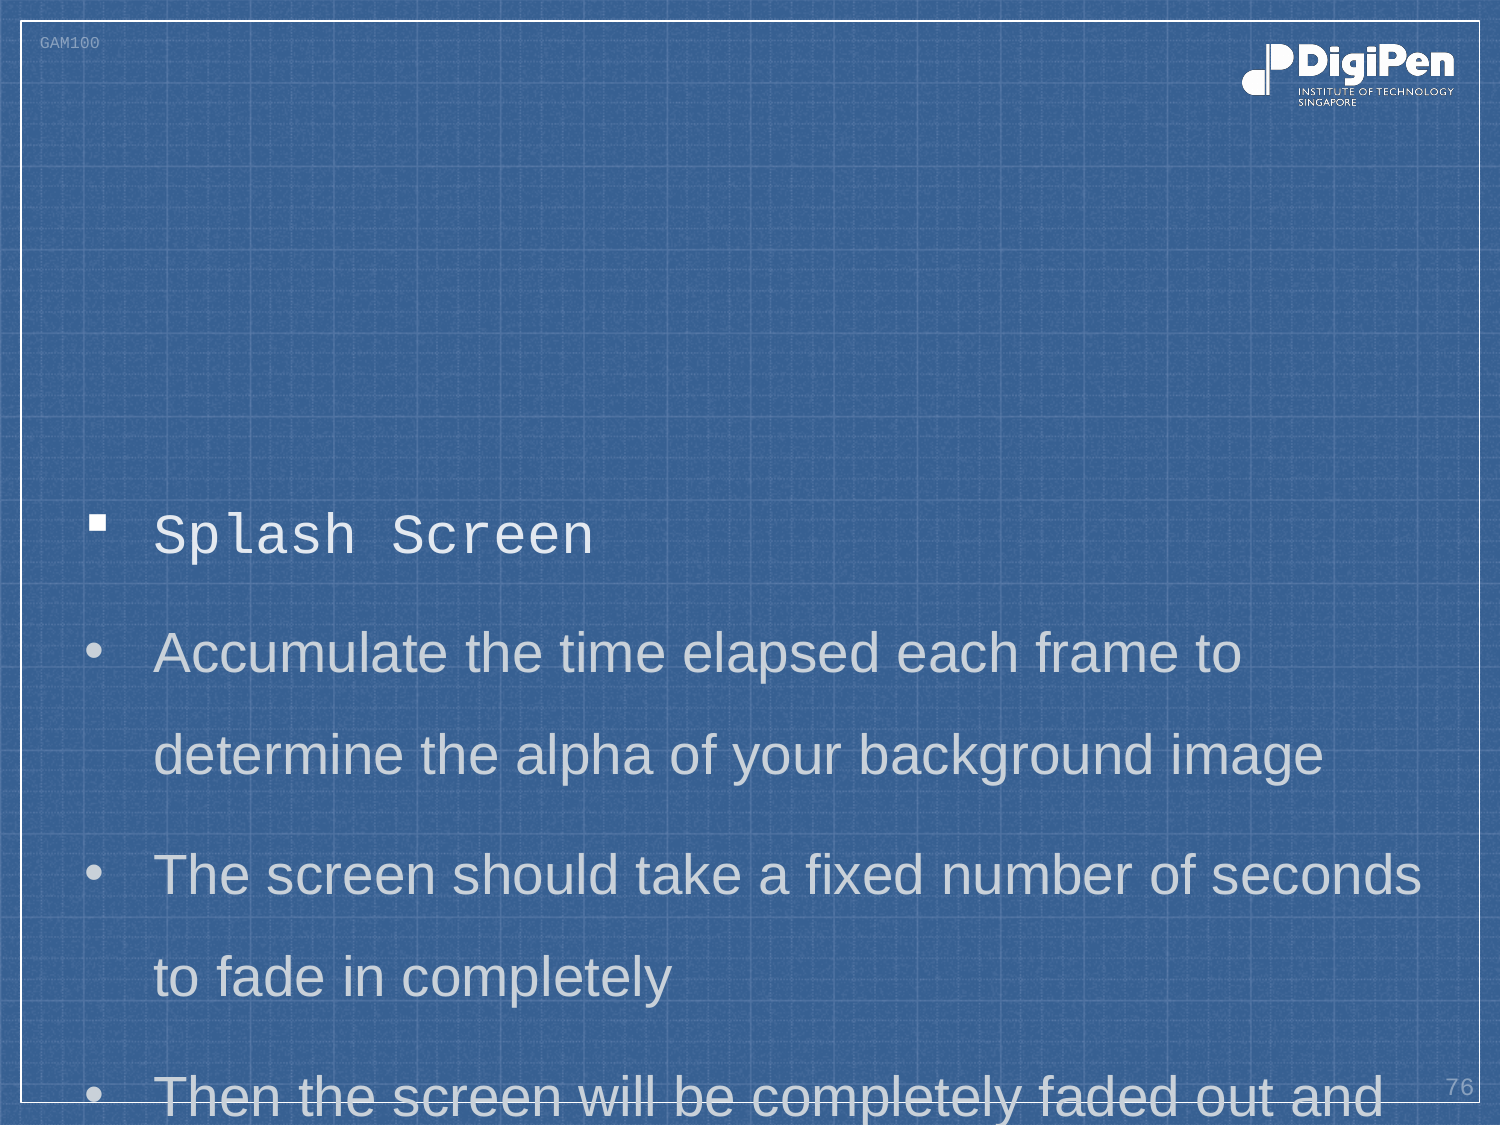

#
Splash Screen
Accumulate the time elapsed each frame to determine the alpha of your background image
The screen should take a fixed number of seconds to fade in completely
Then the screen will be completely faded out and repeat the fade in process

76